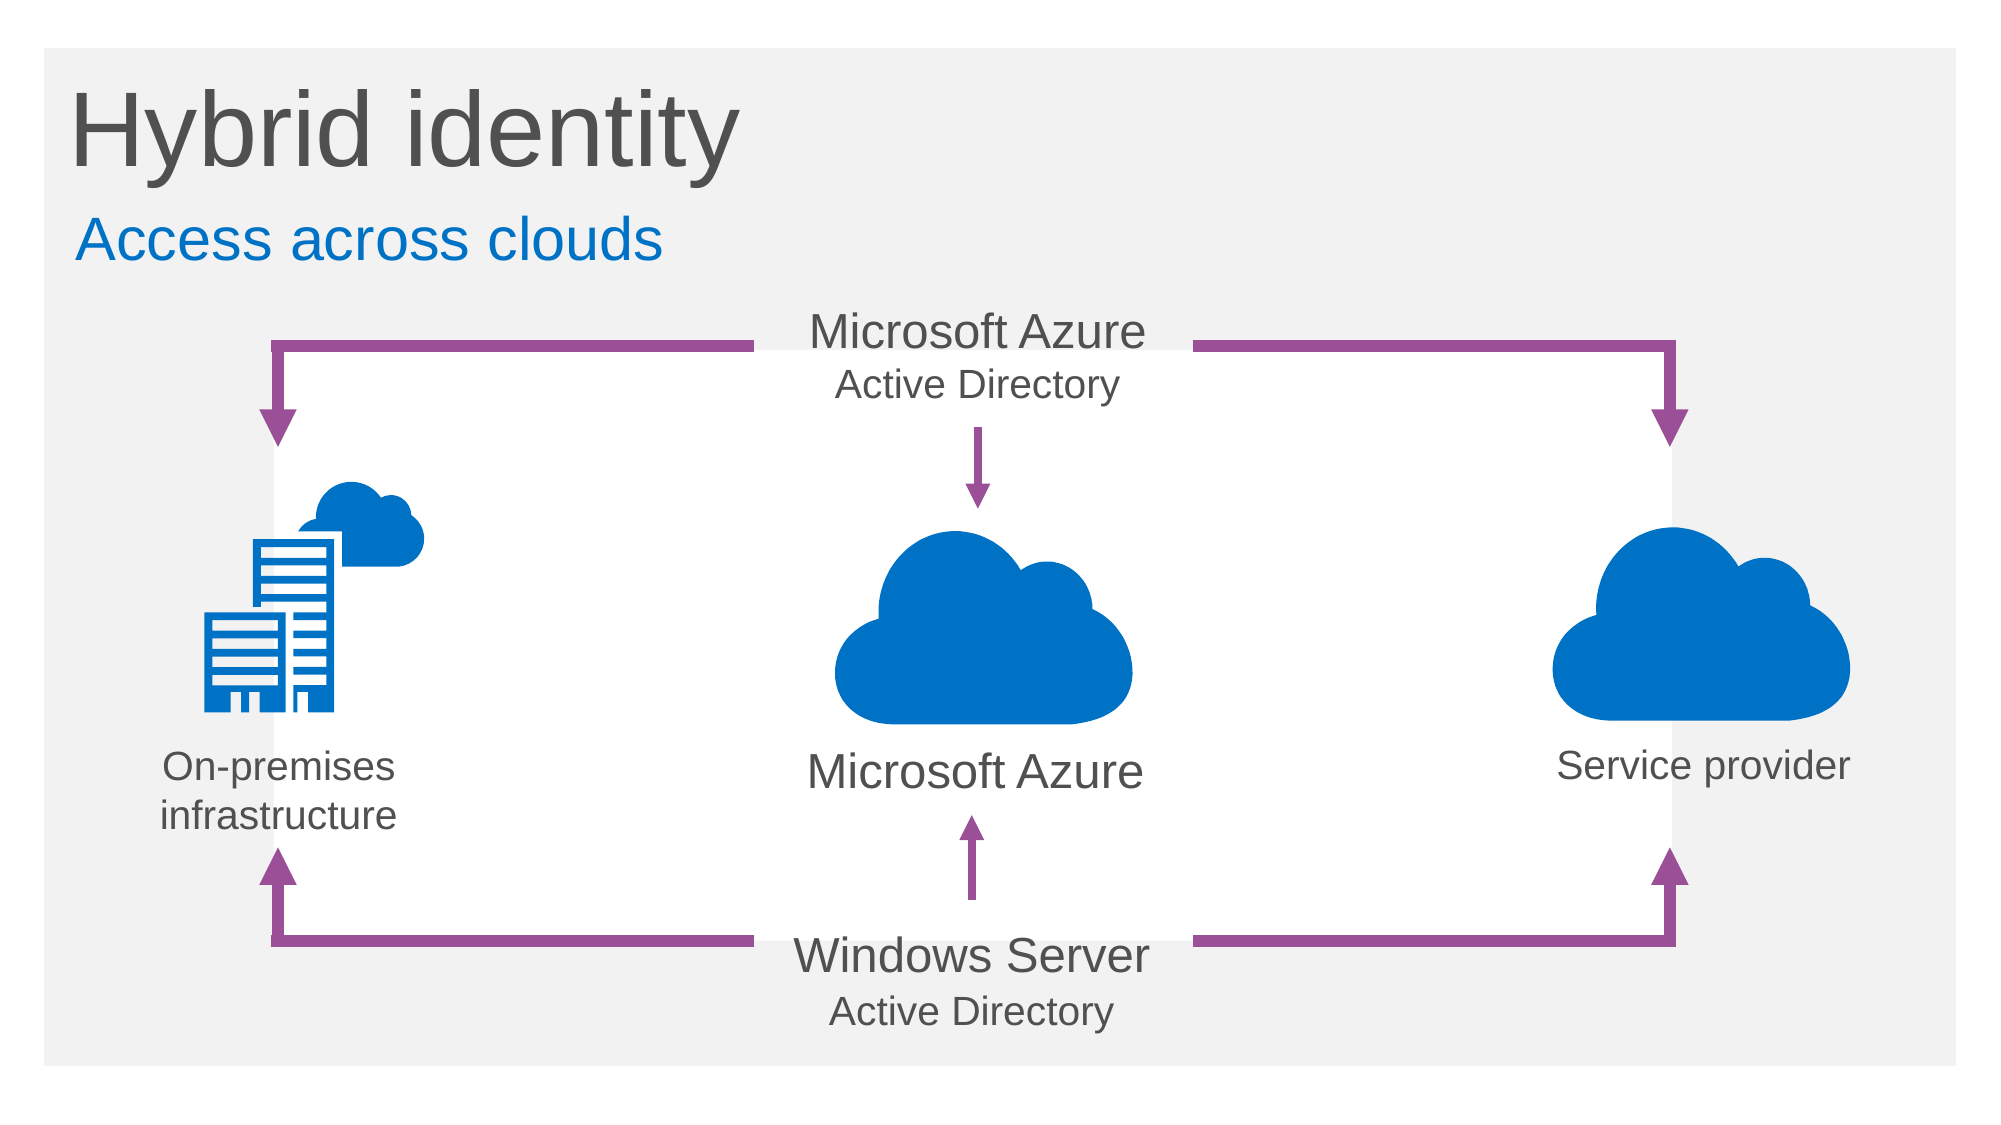

Hybrid identity
Access across clouds
Microsoft Azure
Active Directory

Service provider
On-premises
infrastructure
 Microsoft Azure
Windows Server
Active Directory